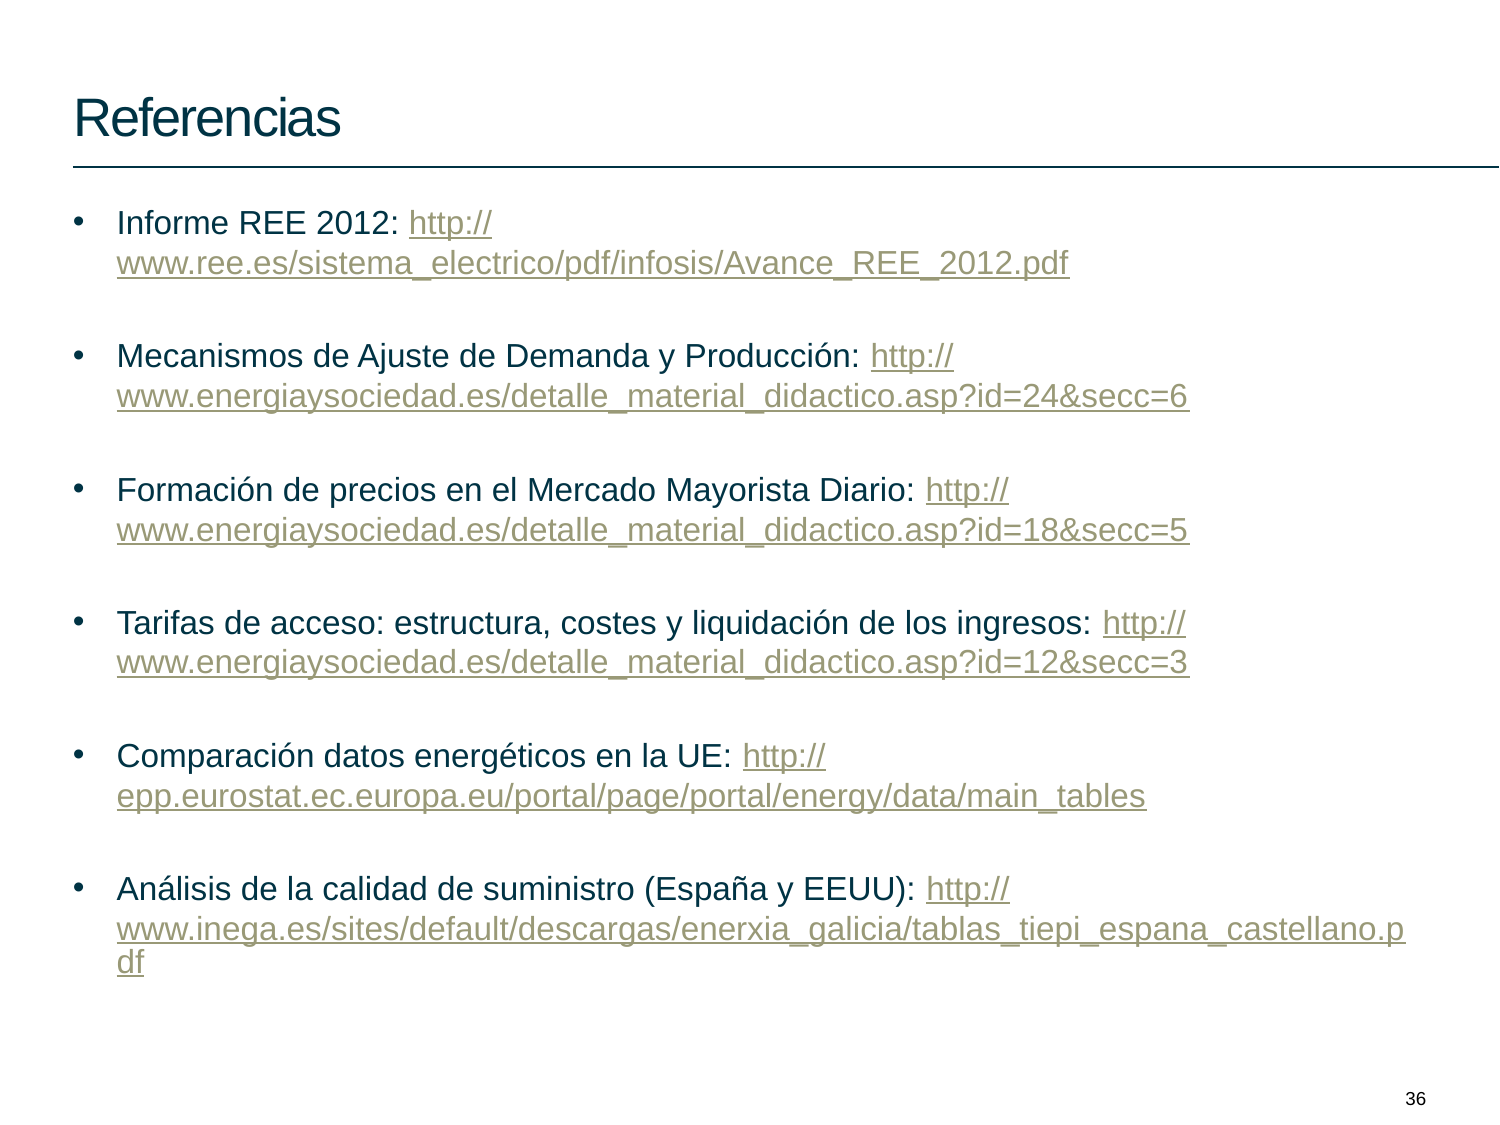

# Referencias
Informe REE 2012: http://www.ree.es/sistema_electrico/pdf/infosis/Avance_REE_2012.pdf

Mecanismos de Ajuste de Demanda y Producción: http://www.energiaysociedad.es/detalle_material_didactico.asp?id=24&secc=6

Formación de precios en el Mercado Mayorista Diario: http://www.energiaysociedad.es/detalle_material_didactico.asp?id=18&secc=5

Tarifas de acceso: estructura, costes y liquidación de los ingresos: http://www.energiaysociedad.es/detalle_material_didactico.asp?id=12&secc=3

Comparación datos energéticos en la UE: http://epp.eurostat.ec.europa.eu/portal/page/portal/energy/data/main_tables

Análisis de la calidad de suministro (España y EEUU): http://www.inega.es/sites/default/descargas/enerxia_galicia/tablas_tiepi_espana_castellano.pdf

36